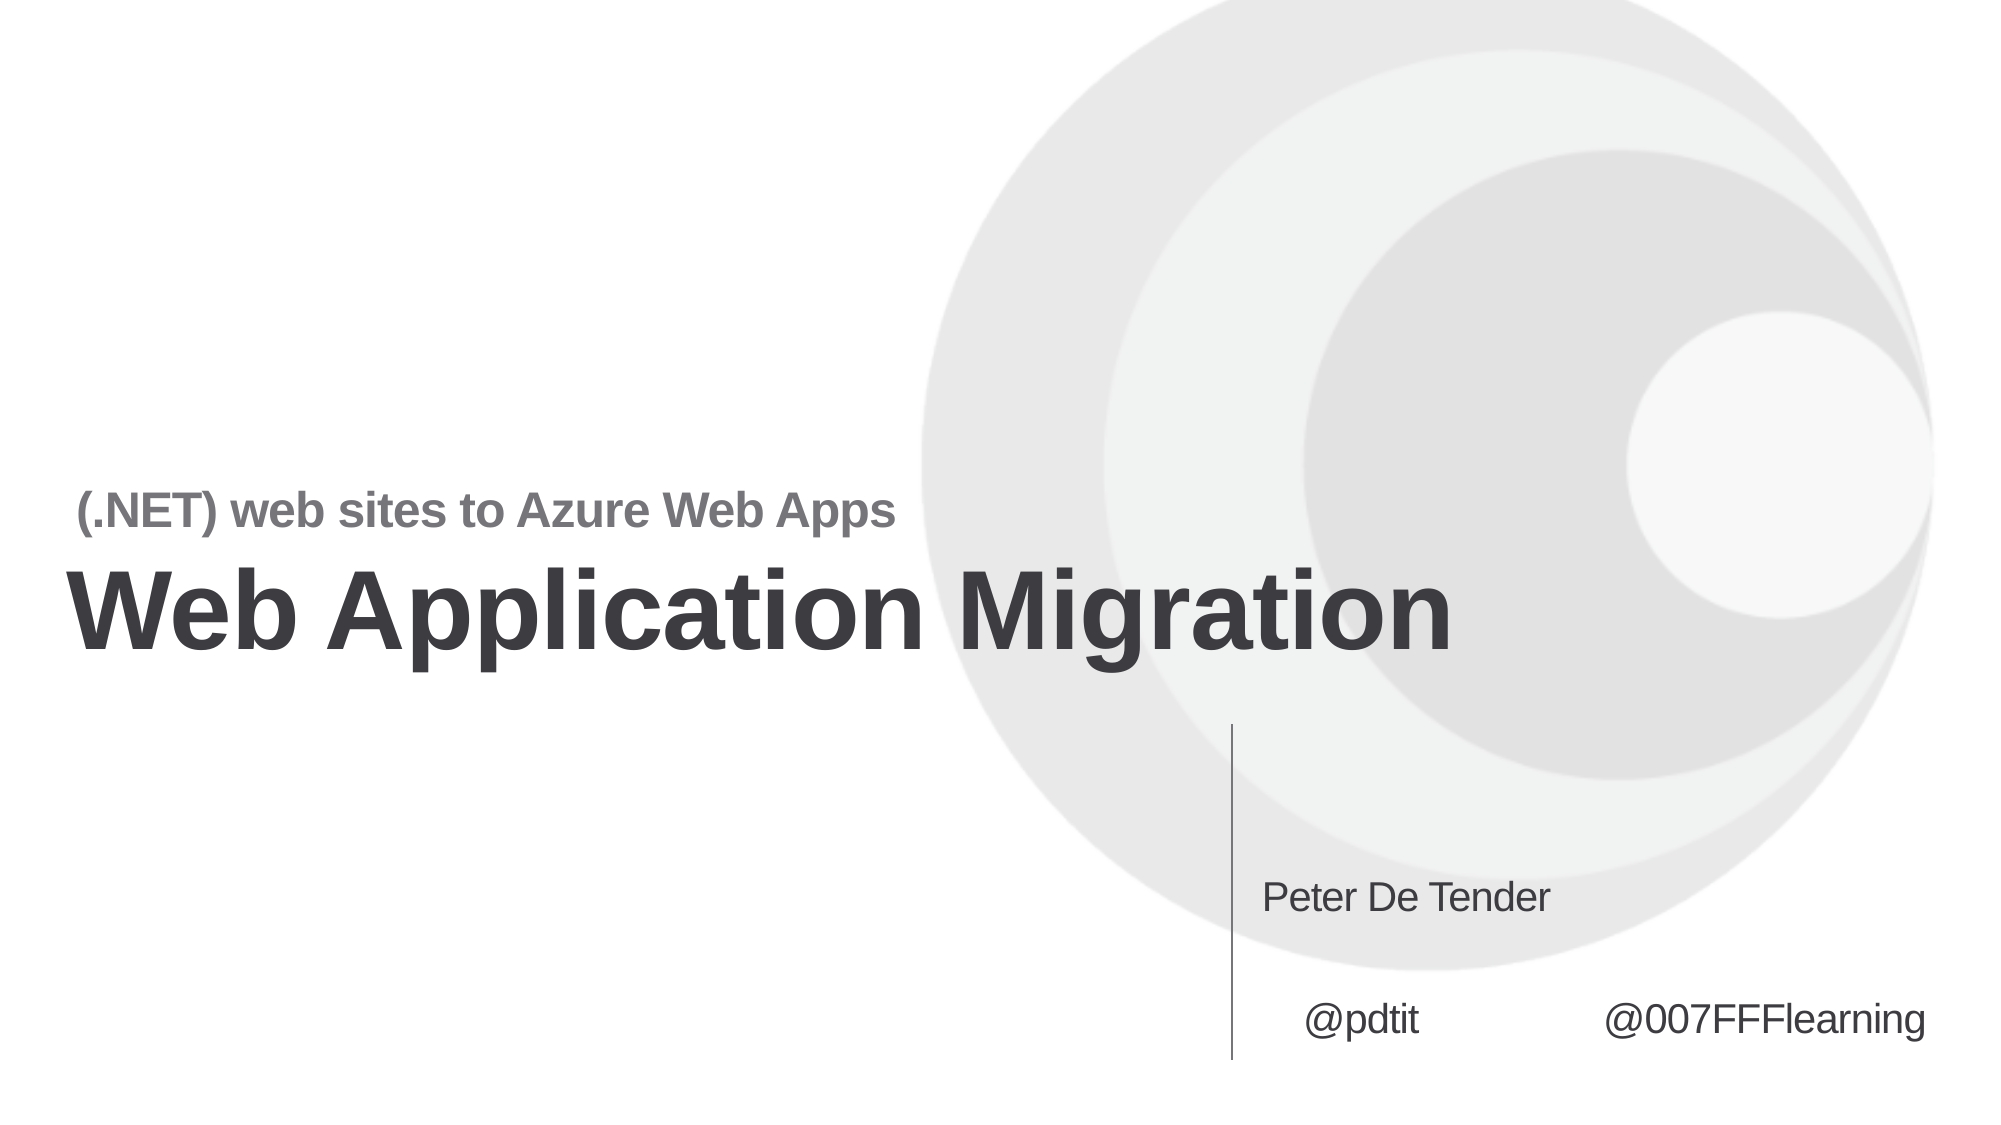

(.NET) web sites to Azure Web Apps
# Web Application Migration
Peter De Tender
@pdtit		@007FFFlearning